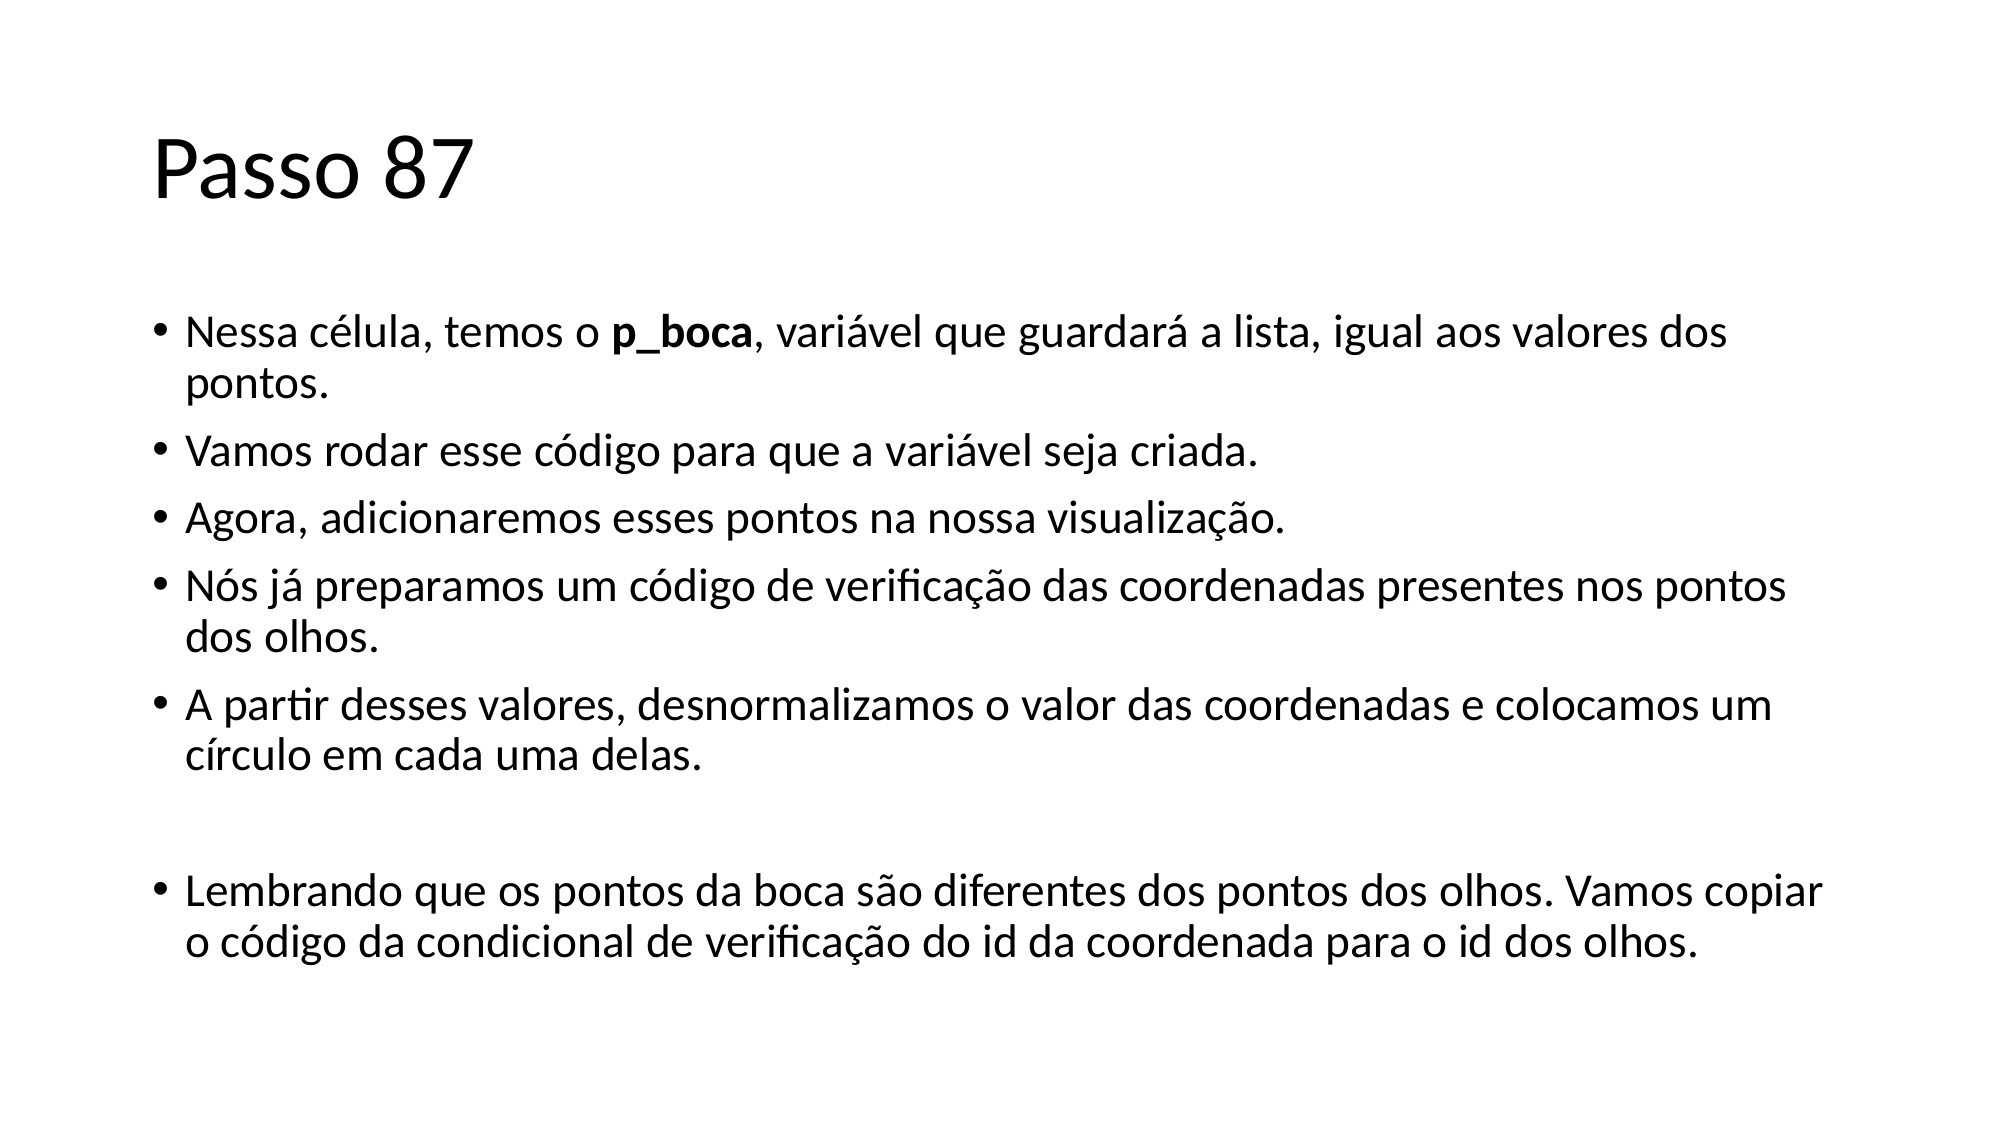

# Passo 87
Nessa célula, temos o p_boca, variável que guardará a lista, igual aos valores dos pontos.
Vamos rodar esse código para que a variável seja criada.
Agora, adicionaremos esses pontos na nossa visualização.
Nós já preparamos um código de verificação das coordenadas presentes nos pontos dos olhos.
A partir desses valores, desnormalizamos o valor das coordenadas e colocamos um círculo em cada uma delas.

Lembrando que os pontos da boca são diferentes dos pontos dos olhos. Vamos copiar o código da condicional de verificação do id da coordenada para o id dos olhos.